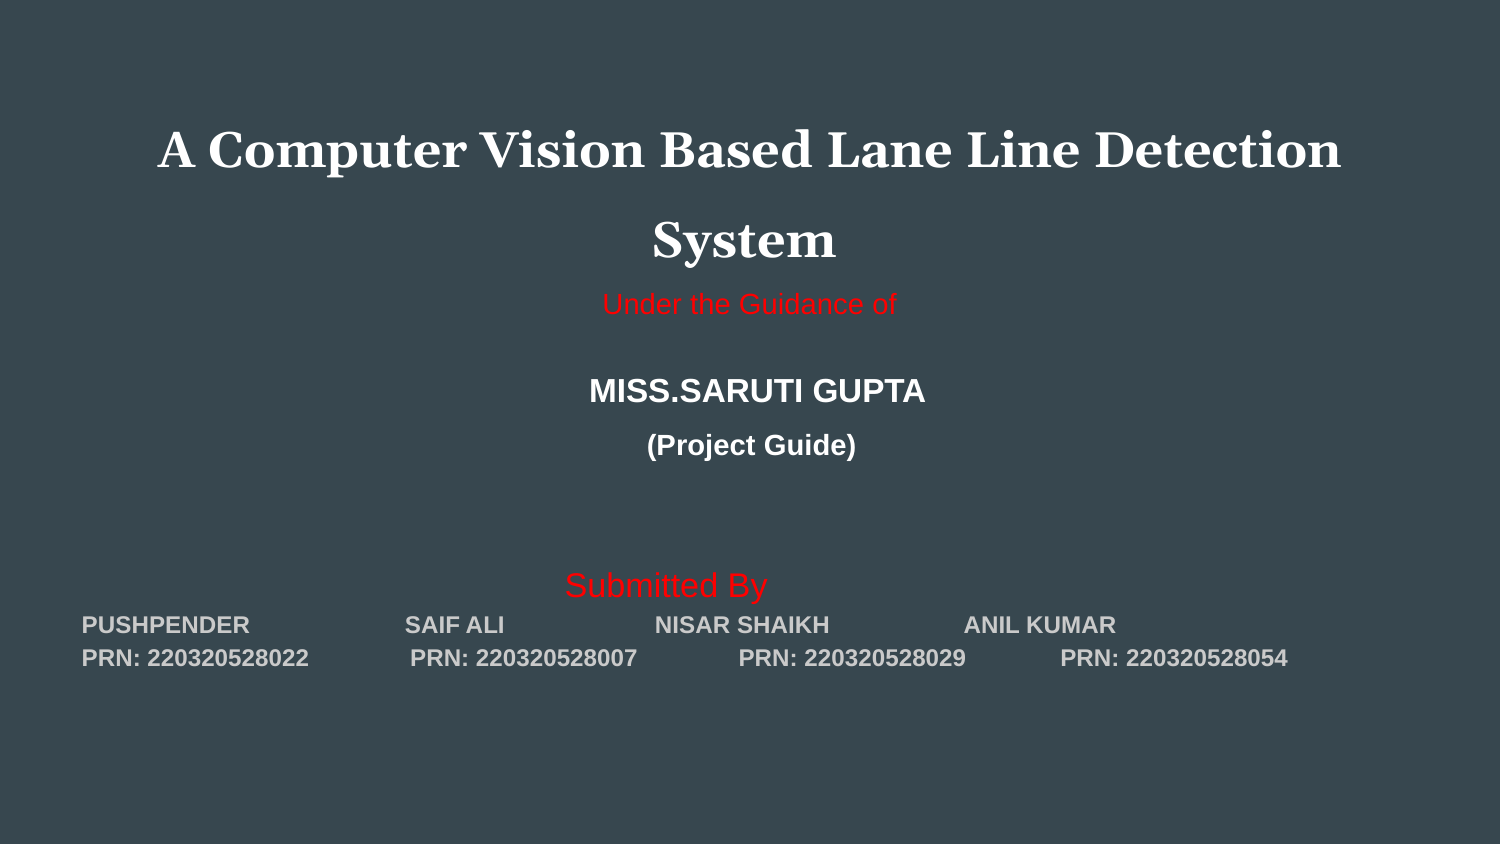

# A Computer Vision Based Lane Line Detection System Under the Guidance of

MISS.SARUTI GUPTA
       (Project Guide)

Submitted By
PUSHPENDER                       SAIF ALI	                   NISAR SHAIKH                    ANIL KUMAR
PRN: 220320528022               PRN: 220320528007               PRN: 220320528029              PRN: 220320528054